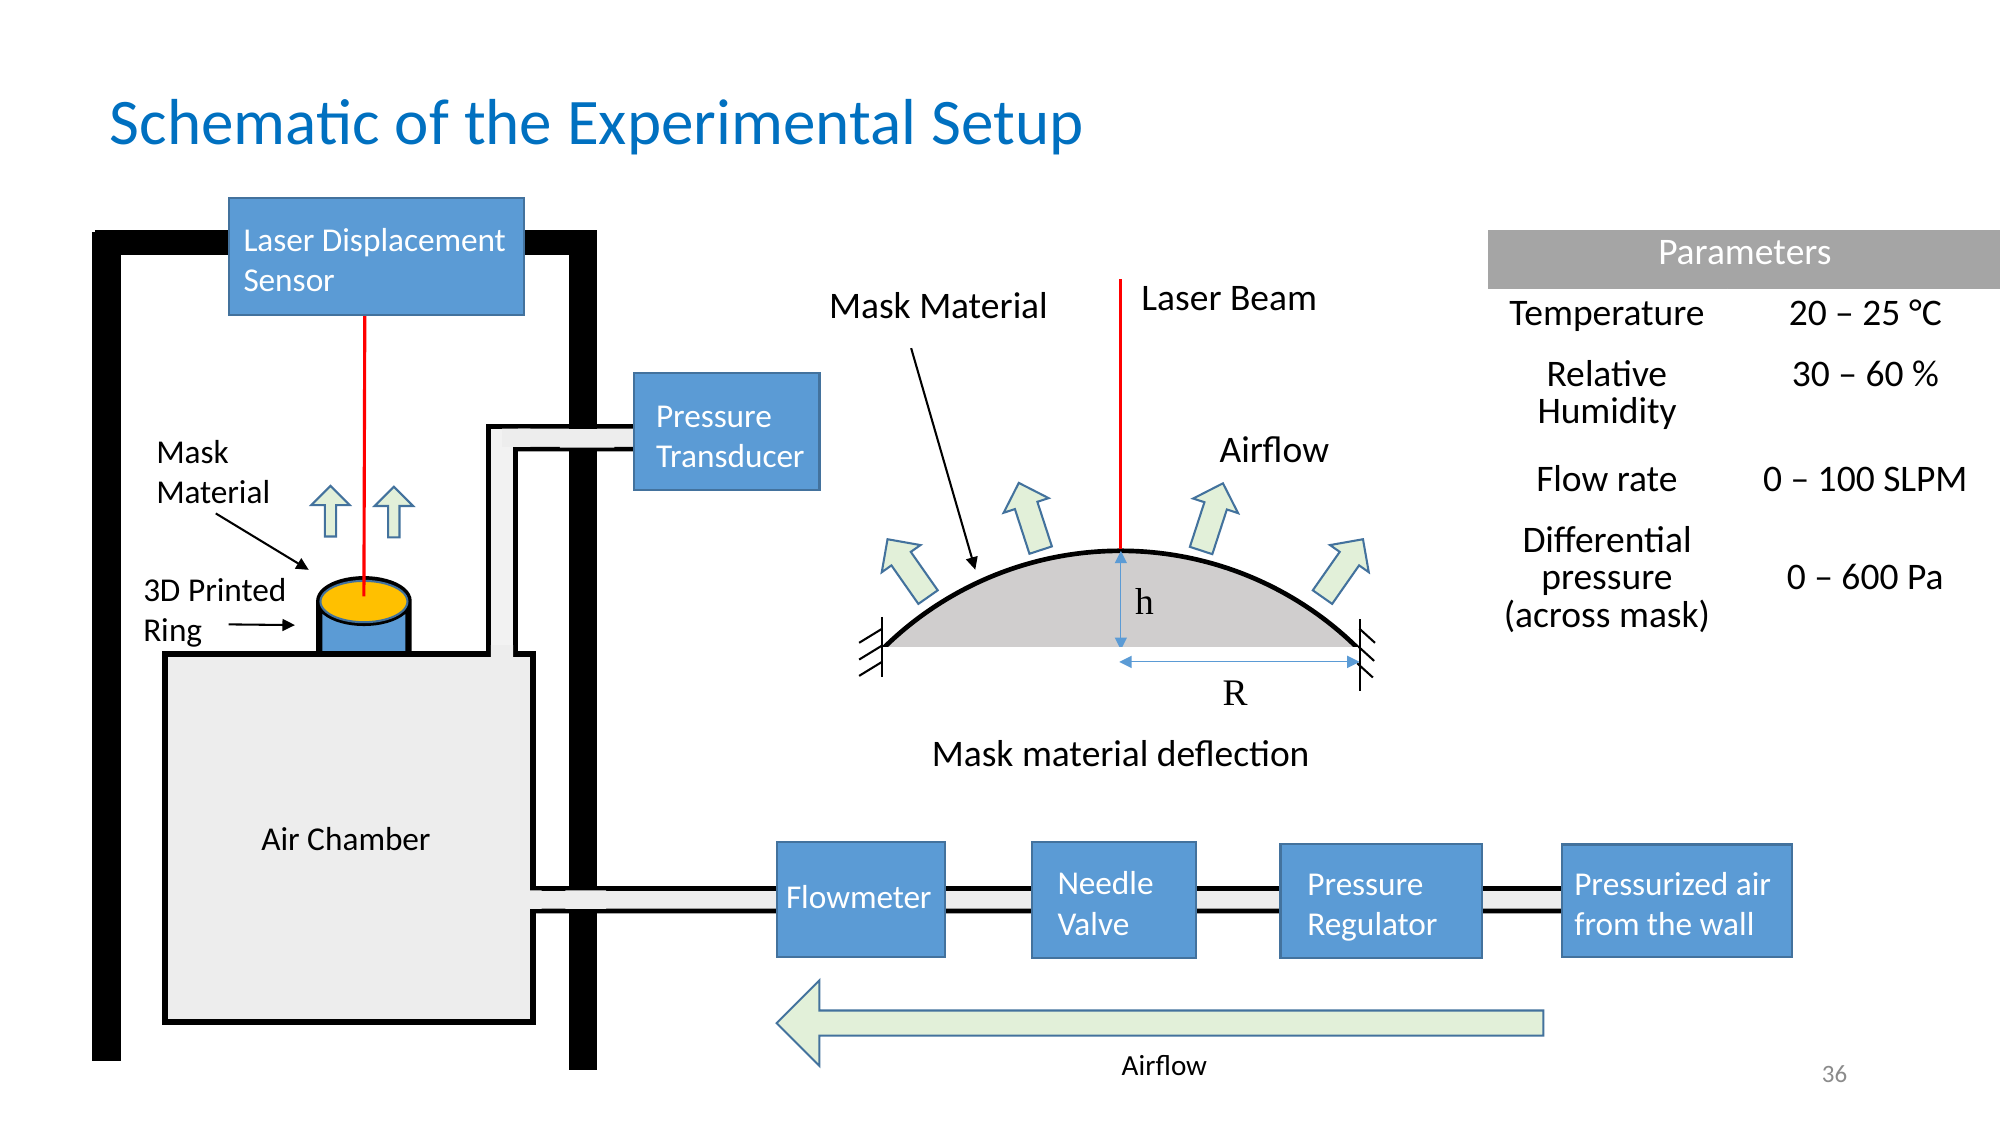

# Schematic of the Experimental Setup

Laser Displacement Sensor

Pressure Transducer
Mask
Material

3D Printed Ring

Air Chamber

Needle Valve

Flowmeter

Pressurized air
from the wall
Airflow

| Parameters |  |
| --- | --- |
| Temperature | 20 – 25 °C |
| Relative Humidity | 30 – 60 % |
| Flow rate | 0 – 100 SLPM |
| Differential pressure (across mask) | 0 – 600 Pa |
Laser Beam
Mask Material
Airflow

h

R
Mask material deflection

Pressure Regulator

36